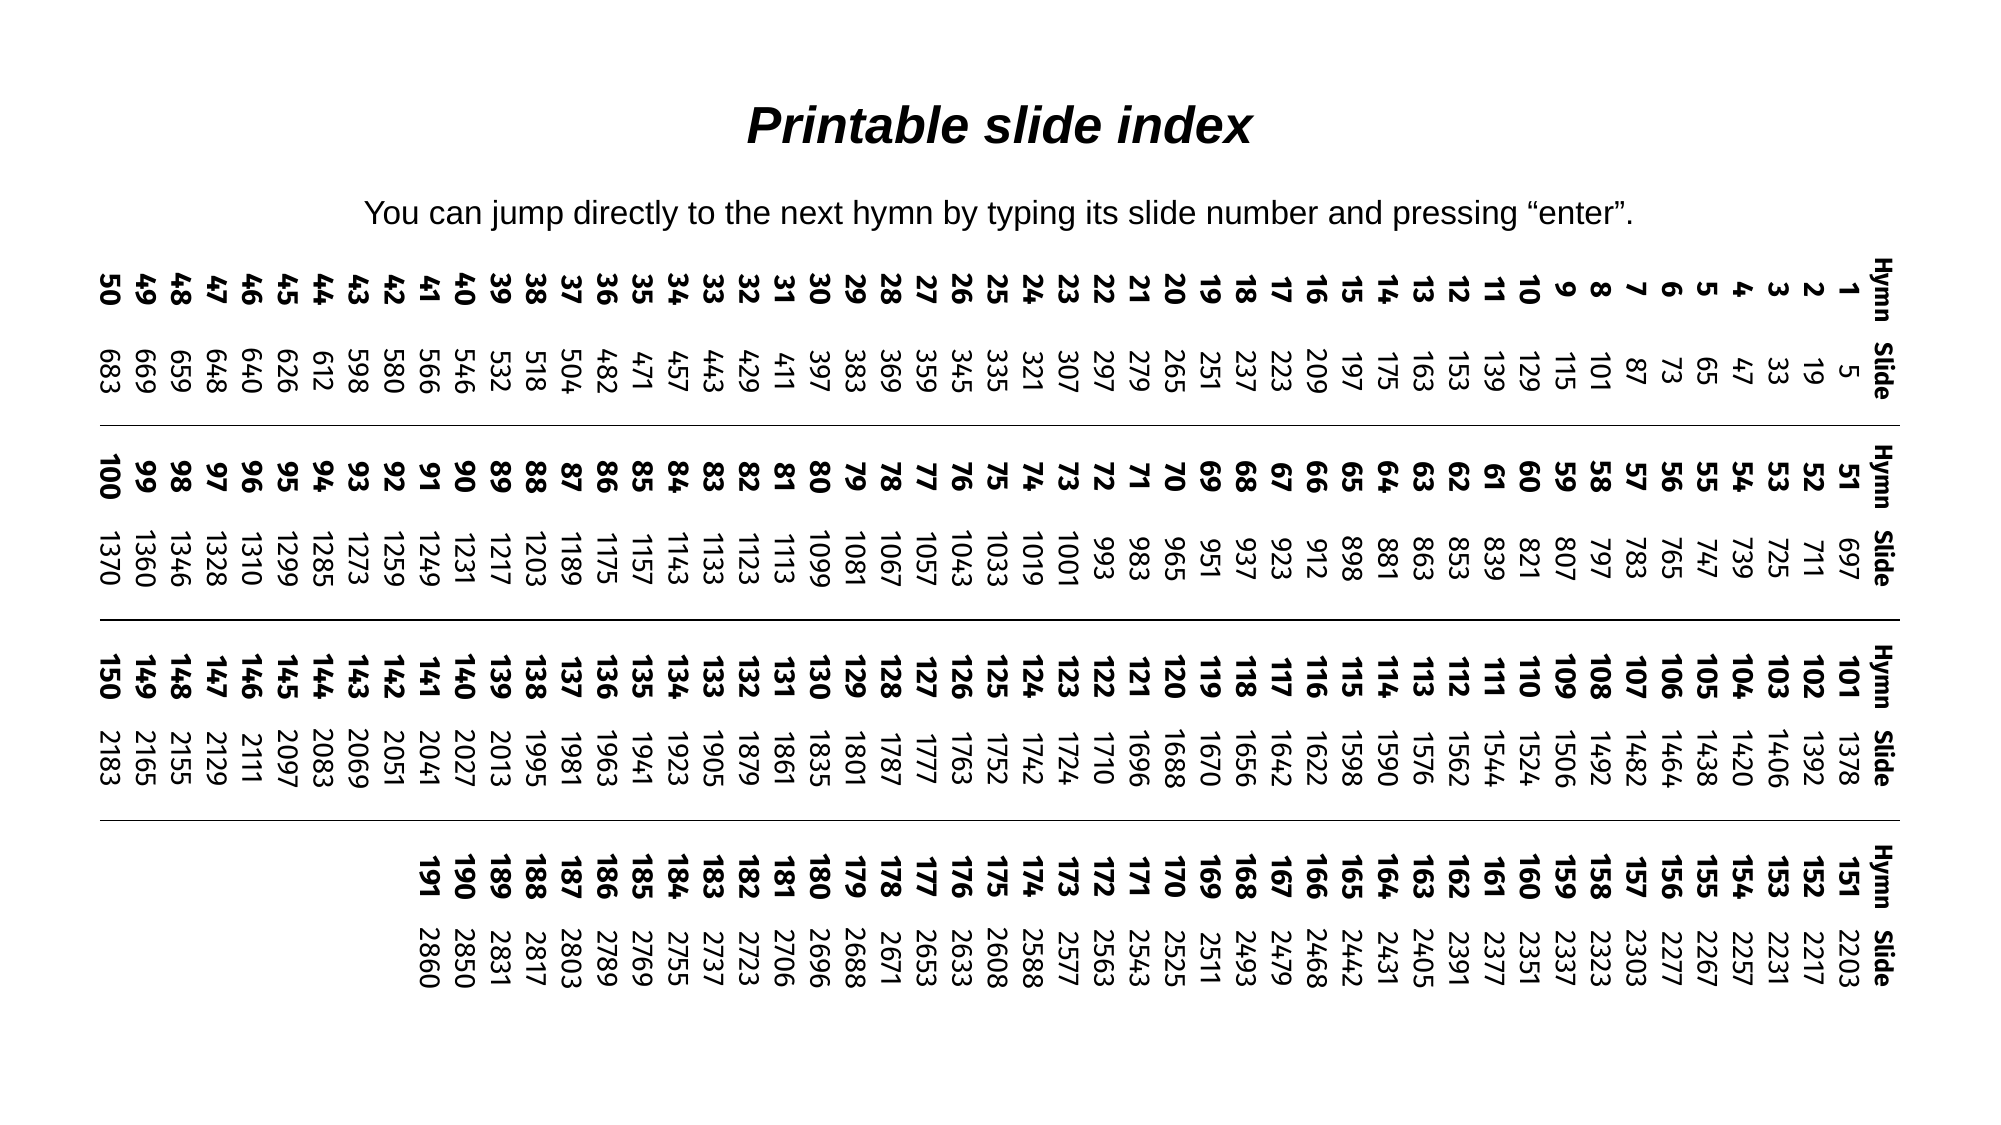

You can jump directly to the next hymn by typing its slide number and pressing “enter”.
Printable slide index
| 50 | 49 | 48 | 47 | 46 | 45 | 44 | 43 | 42 | 41 | 40 | 39 | 38 | 37 | 36 | 35 | 34 | 33 | 32 | 31 | 30 | 29 | 28 | 27 | 26 | 25 | 24 | 23 | 22 | 21 | 20 | 19 | 18 | 17 | 16 | 15 | 14 | 13 | 12 | 11 | 10 | 9 | 8 | 7 | 6 | 5 | 4 | 3 | 2 | 1 | Hymn |
| --- | --- | --- | --- | --- | --- | --- | --- | --- | --- | --- | --- | --- | --- | --- | --- | --- | --- | --- | --- | --- | --- | --- | --- | --- | --- | --- | --- | --- | --- | --- | --- | --- | --- | --- | --- | --- | --- | --- | --- | --- | --- | --- | --- | --- | --- | --- | --- | --- | --- | --- |
| 683 | 669 | 659 | 648 | 640 | 626 | 612 | 598 | 580 | 566 | 546 | 532 | 518 | 504 | 482 | 471 | 457 | 443 | 429 | 411 | 397 | 383 | 369 | 359 | 345 | 335 | 321 | 307 | 297 | 279 | 265 | 251 | 237 | 223 | 209 | 197 | 175 | 163 | 153 | 139 | 129 | 115 | 101 | 87 | 73 | 65 | 47 | 33 | 19 | 5 | Slide |
|  |  |  |  |  |  |  |  |  |  |  |  |  |  |  |  |  |  |  |  |  |  |  |  |  |  |  |  |  |  |  |  |  |  |  |  |  |  |  |  |  |  |  |  |  |  |  |  |  |  |  |
| 100 | 99 | 98 | 97 | 96 | 95 | 94 | 93 | 92 | 91 | 90 | 89 | 88 | 87 | 86 | 85 | 84 | 83 | 82 | 81 | 80 | 79 | 78 | 77 | 76 | 75 | 74 | 73 | 72 | 71 | 70 | 69 | 68 | 67 | 66 | 65 | 64 | 63 | 62 | 61 | 60 | 59 | 58 | 57 | 56 | 55 | 54 | 53 | 52 | 51 | Hymn |
| 1370 | 1360 | 1346 | 1328 | 1310 | 1299 | 1285 | 1273 | 1259 | 1249 | 1231 | 1217 | 1203 | 1189 | 1175 | 1157 | 1143 | 1133 | 1123 | 1113 | 1099 | 1081 | 1067 | 1057 | 1043 | 1033 | 1019 | 1001 | 993 | 983 | 965 | 951 | 937 | 923 | 912 | 898 | 881 | 863 | 853 | 839 | 821 | 807 | 797 | 783 | 765 | 747 | 739 | 725 | 711 | 697 | Slide |
|  |  |  |  |  |  |  |  |  |  |  |  |  |  |  |  |  |  |  |  |  |  |  |  |  |  |  |  |  |  |  |  |  |  |  |  |  |  |  |  |  |  |  |  |  |  |  |  |  |  |  |
| 150 | 149 | 148 | 147 | 146 | 145 | 144 | 143 | 142 | 141 | 140 | 139 | 138 | 137 | 136 | 135 | 134 | 133 | 132 | 131 | 130 | 129 | 128 | 127 | 126 | 125 | 124 | 123 | 122 | 121 | 120 | 119 | 118 | 117 | 116 | 115 | 114 | 113 | 112 | 111 | 110 | 109 | 108 | 107 | 106 | 105 | 104 | 103 | 102 | 101 | Hymn |
| 2183 | 2165 | 2155 | 2129 | 2111 | 2097 | 2083 | 2069 | 2051 | 2041 | 2027 | 2013 | 1995 | 1981 | 1963 | 1941 | 1923 | 1905 | 1879 | 1861 | 1835 | 1801 | 1787 | 1777 | 1763 | 1752 | 1742 | 1724 | 1710 | 1696 | 1688 | 1670 | 1656 | 1642 | 1622 | 1598 | 1590 | 1576 | 1562 | 1544 | 1524 | 1506 | 1492 | 1482 | 1464 | 1438 | 1420 | 1406 | 1392 | 1378 | Slide |
|  |  |  |  |  |  |  |  |  |  |  |  |  |  |  |  |  |  |  |  |  |  |  |  |  |  |  |  |  |  |  |  |  |  |  |  |  |  |  |  |  |  |  |  |  |  |  |  |  |  |  |
|  |  |  |  |  |  |  |  |  | 191 | 190 | 189 | 188 | 187 | 186 | 185 | 184 | 183 | 182 | 181 | 180 | 179 | 178 | 177 | 176 | 175 | 174 | 173 | 172 | 171 | 170 | 169 | 168 | 167 | 166 | 165 | 164 | 163 | 162 | 161 | 160 | 159 | 158 | 157 | 156 | 155 | 154 | 153 | 152 | 151 | Hymn |
|  |  |  |  |  |  |  |  |  | 2860 | 2850 | 2831 | 2817 | 2803 | 2789 | 2769 | 2755 | 2737 | 2723 | 2706 | 2696 | 2688 | 2671 | 2653 | 2633 | 2608 | 2588 | 2577 | 2563 | 2543 | 2525 | 2511 | 2493 | 2479 | 2468 | 2442 | 2431 | 2405 | 2391 | 2377 | 2351 | 2337 | 2323 | 2303 | 2277 | 2267 | 2257 | 2231 | 2217 | 2203 | Slide |